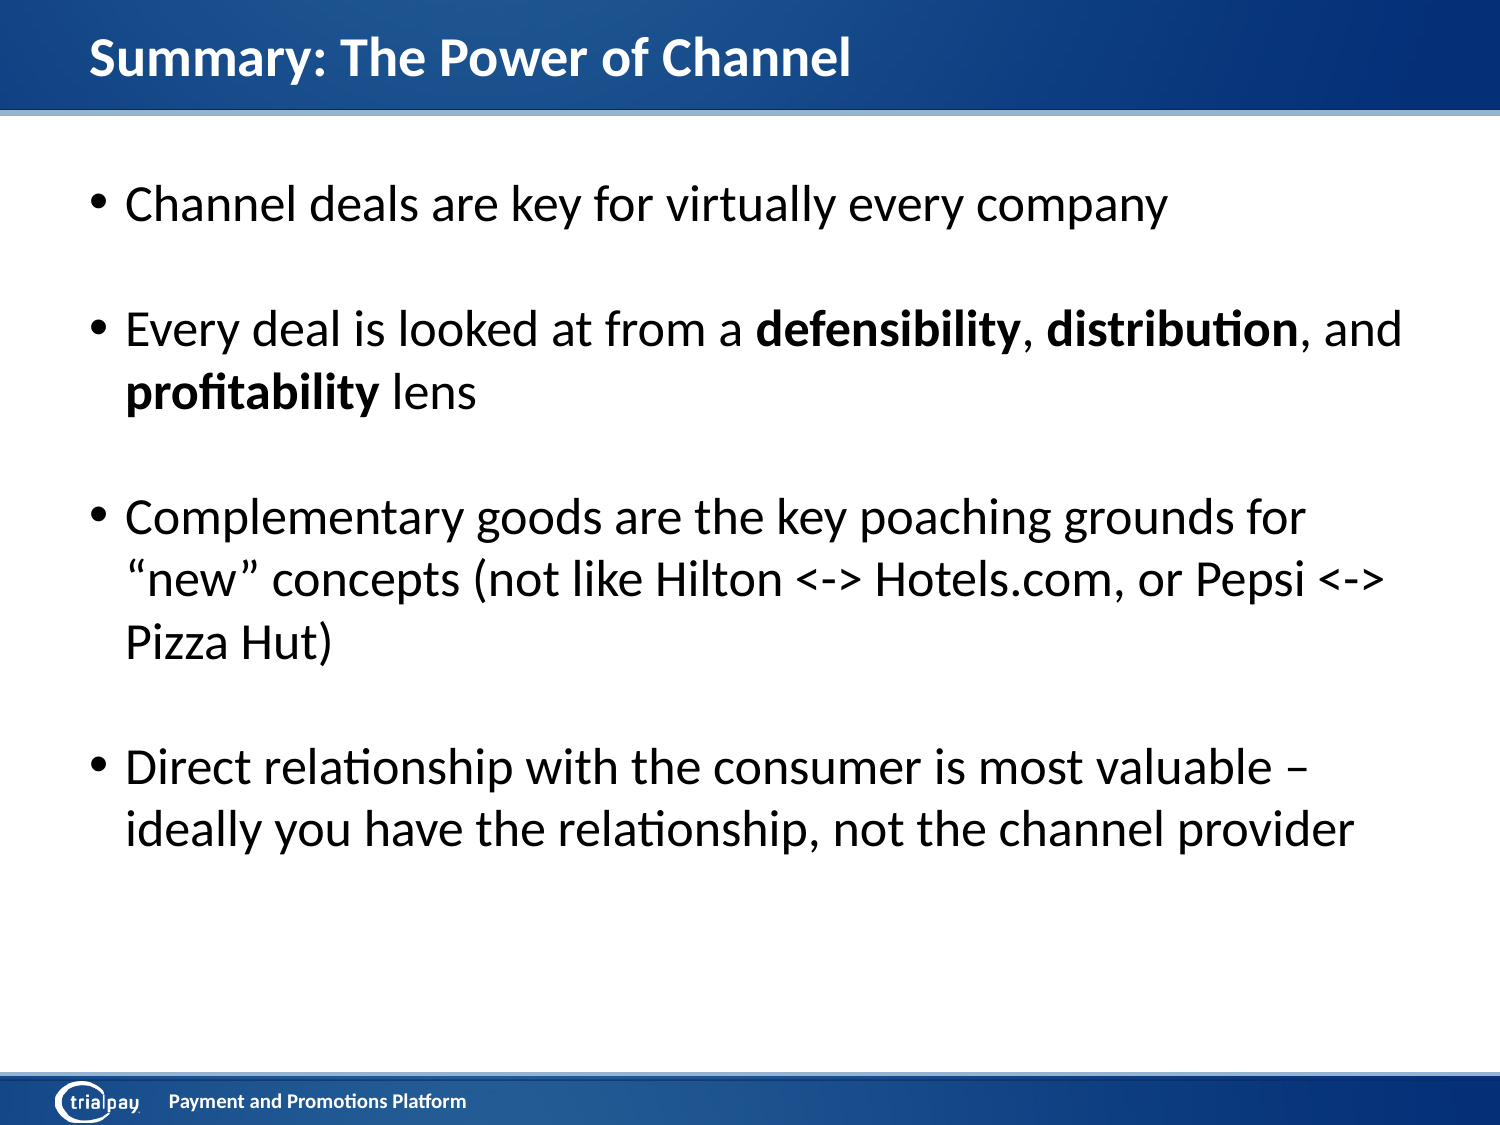

Summary: The Power of Channel
Channel deals are key for virtually every company

Every deal is looked at from a defensibility, distribution, and profitability lens

Complementary goods are the key poaching grounds for “new” concepts (not like Hilton <-> Hotels.com, or Pepsi <-> Pizza Hut)

Direct relationship with the consumer is most valuable – ideally you have the relationship, not the channel provider